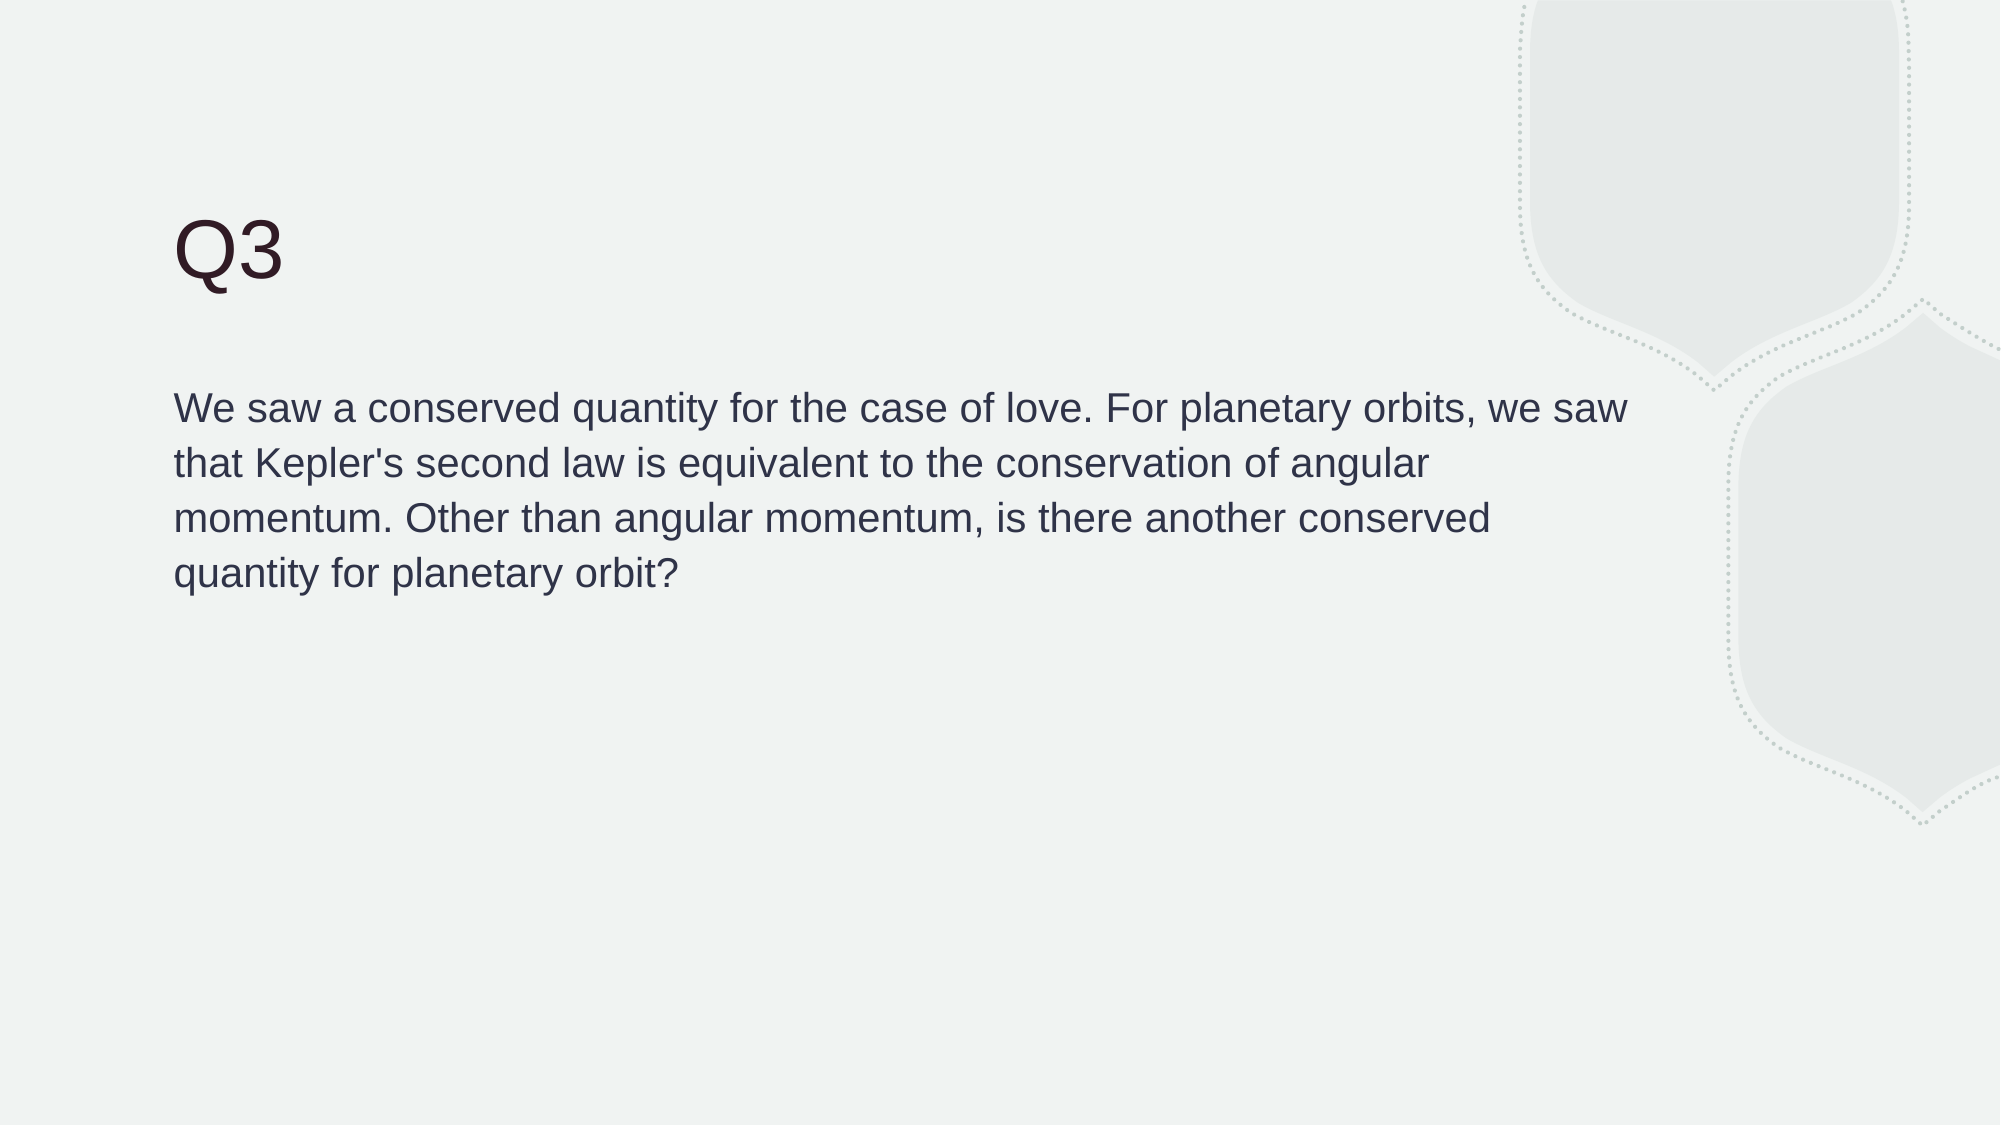

# Q3
We saw a conserved quantity for the case of love. For planetary orbits, we saw that Kepler's second law is equivalent to the conservation of angular momentum. Other than angular momentum, is there another conserved quantity for planetary orbit?